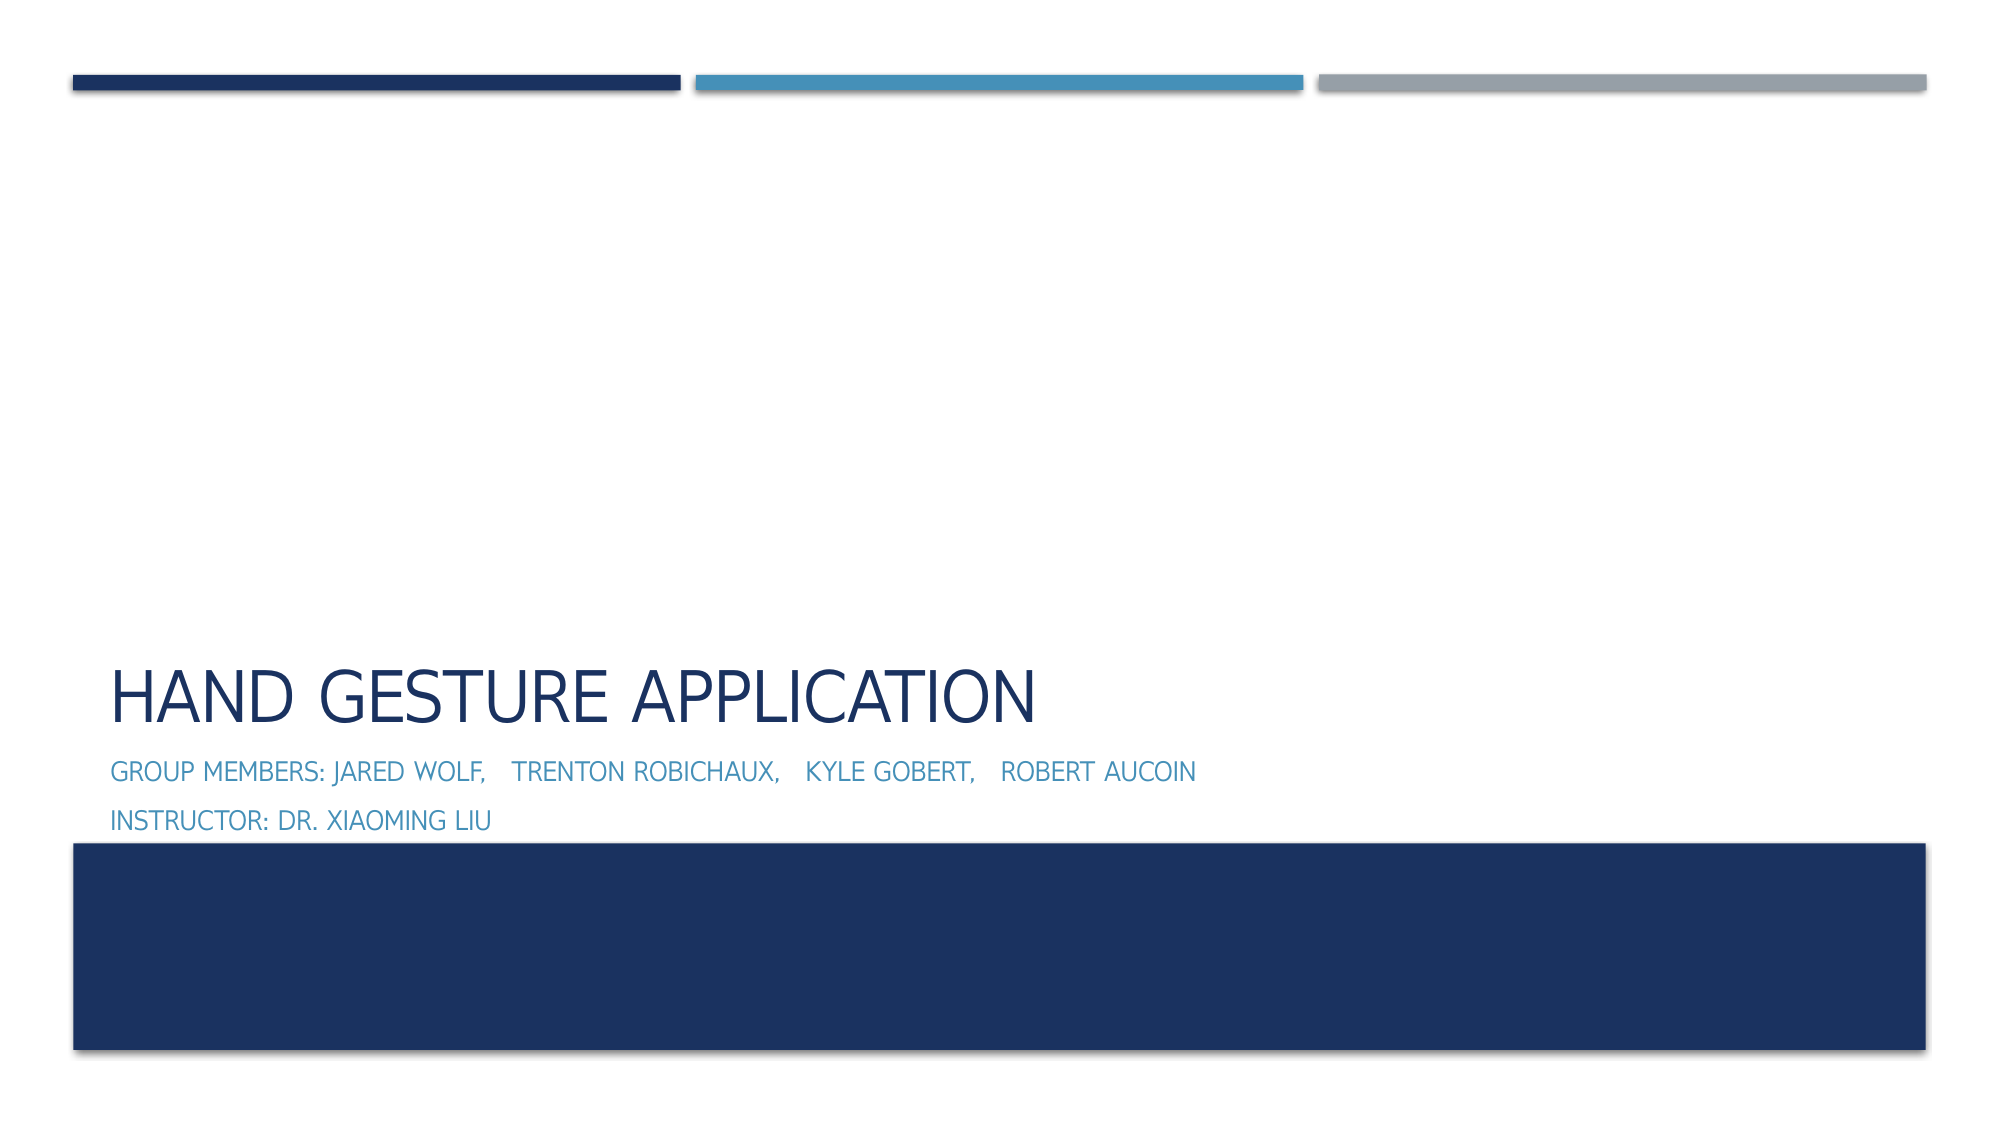

# Hand Gesture application
Group Members: Jared Wolf,   Trenton Robichaux,   Kyle Gobert,   Robert Aucoin
Instructor: Dr. Xiaoming Liu